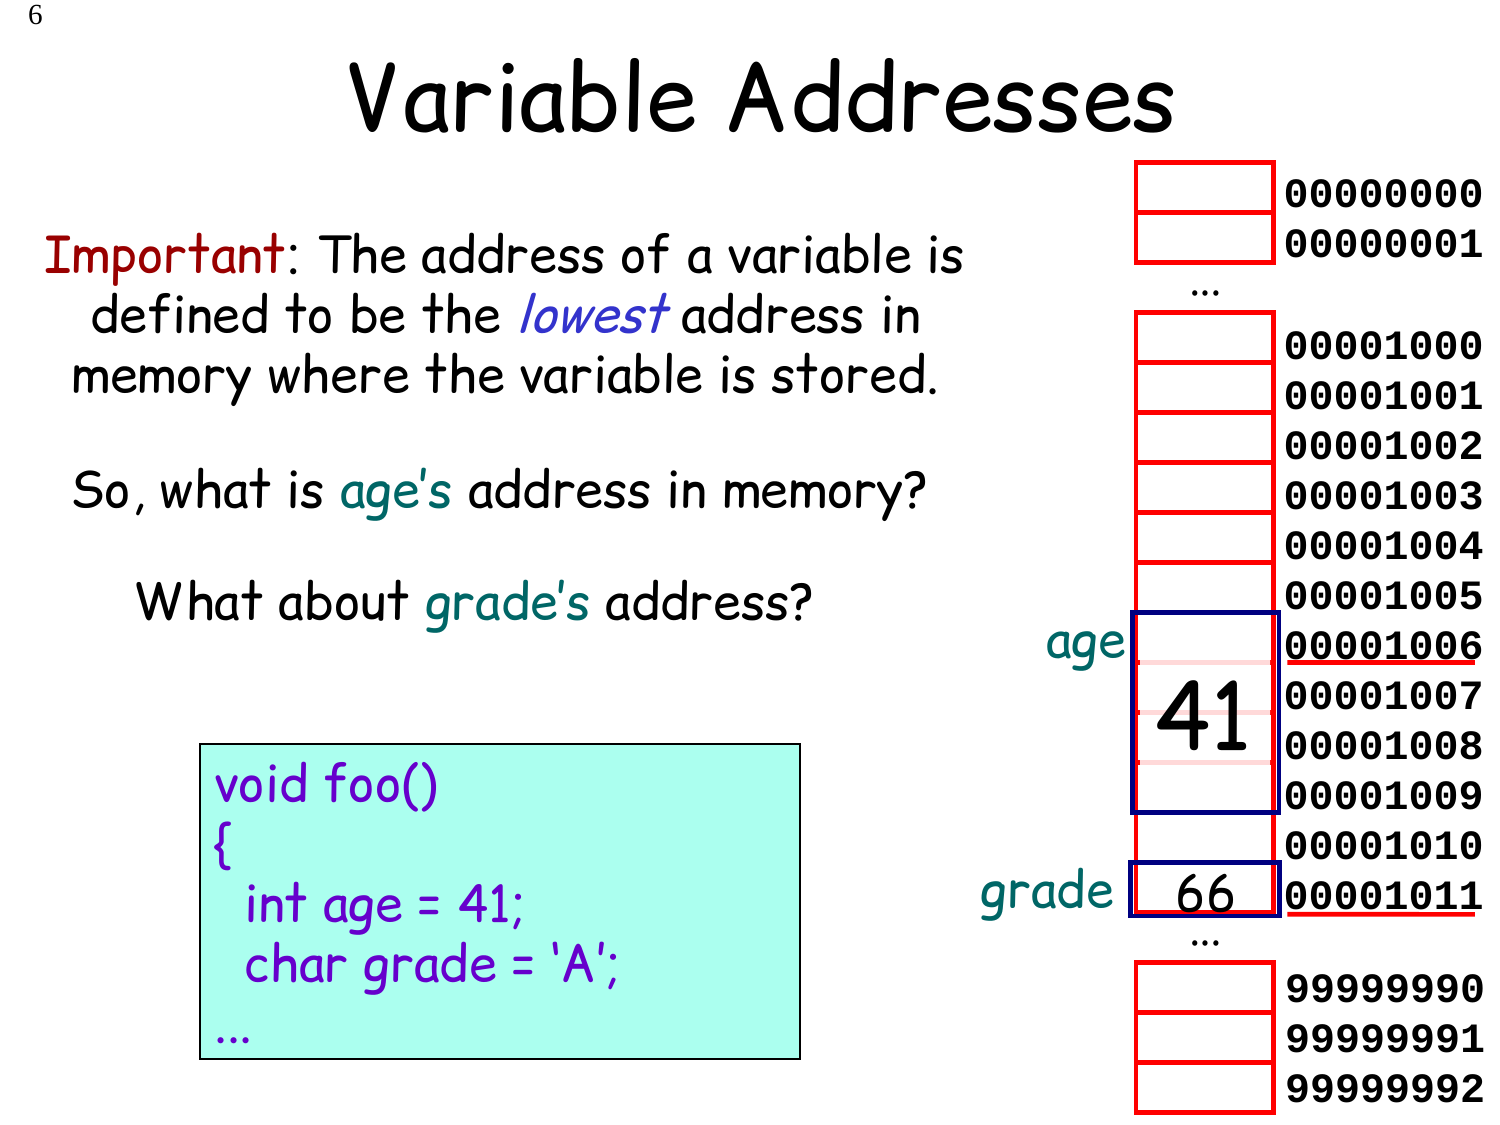

Variable Addresses
6
00000000
00000001

Important: The address of a variable is defined to be the lowest address in memory where the variable is stored.
…
00001000
00001001
00001002
00001003
00001004
00001005
00001006
00001007
00001008
00001009
00001010
00001011

So, what is age’s address in memory?

What about grade’s address?

   age

41

void foo()
{
  int age = 41;
  char grade = ‘A’;
...

 grade

66

…

99999990
99999991
99999992